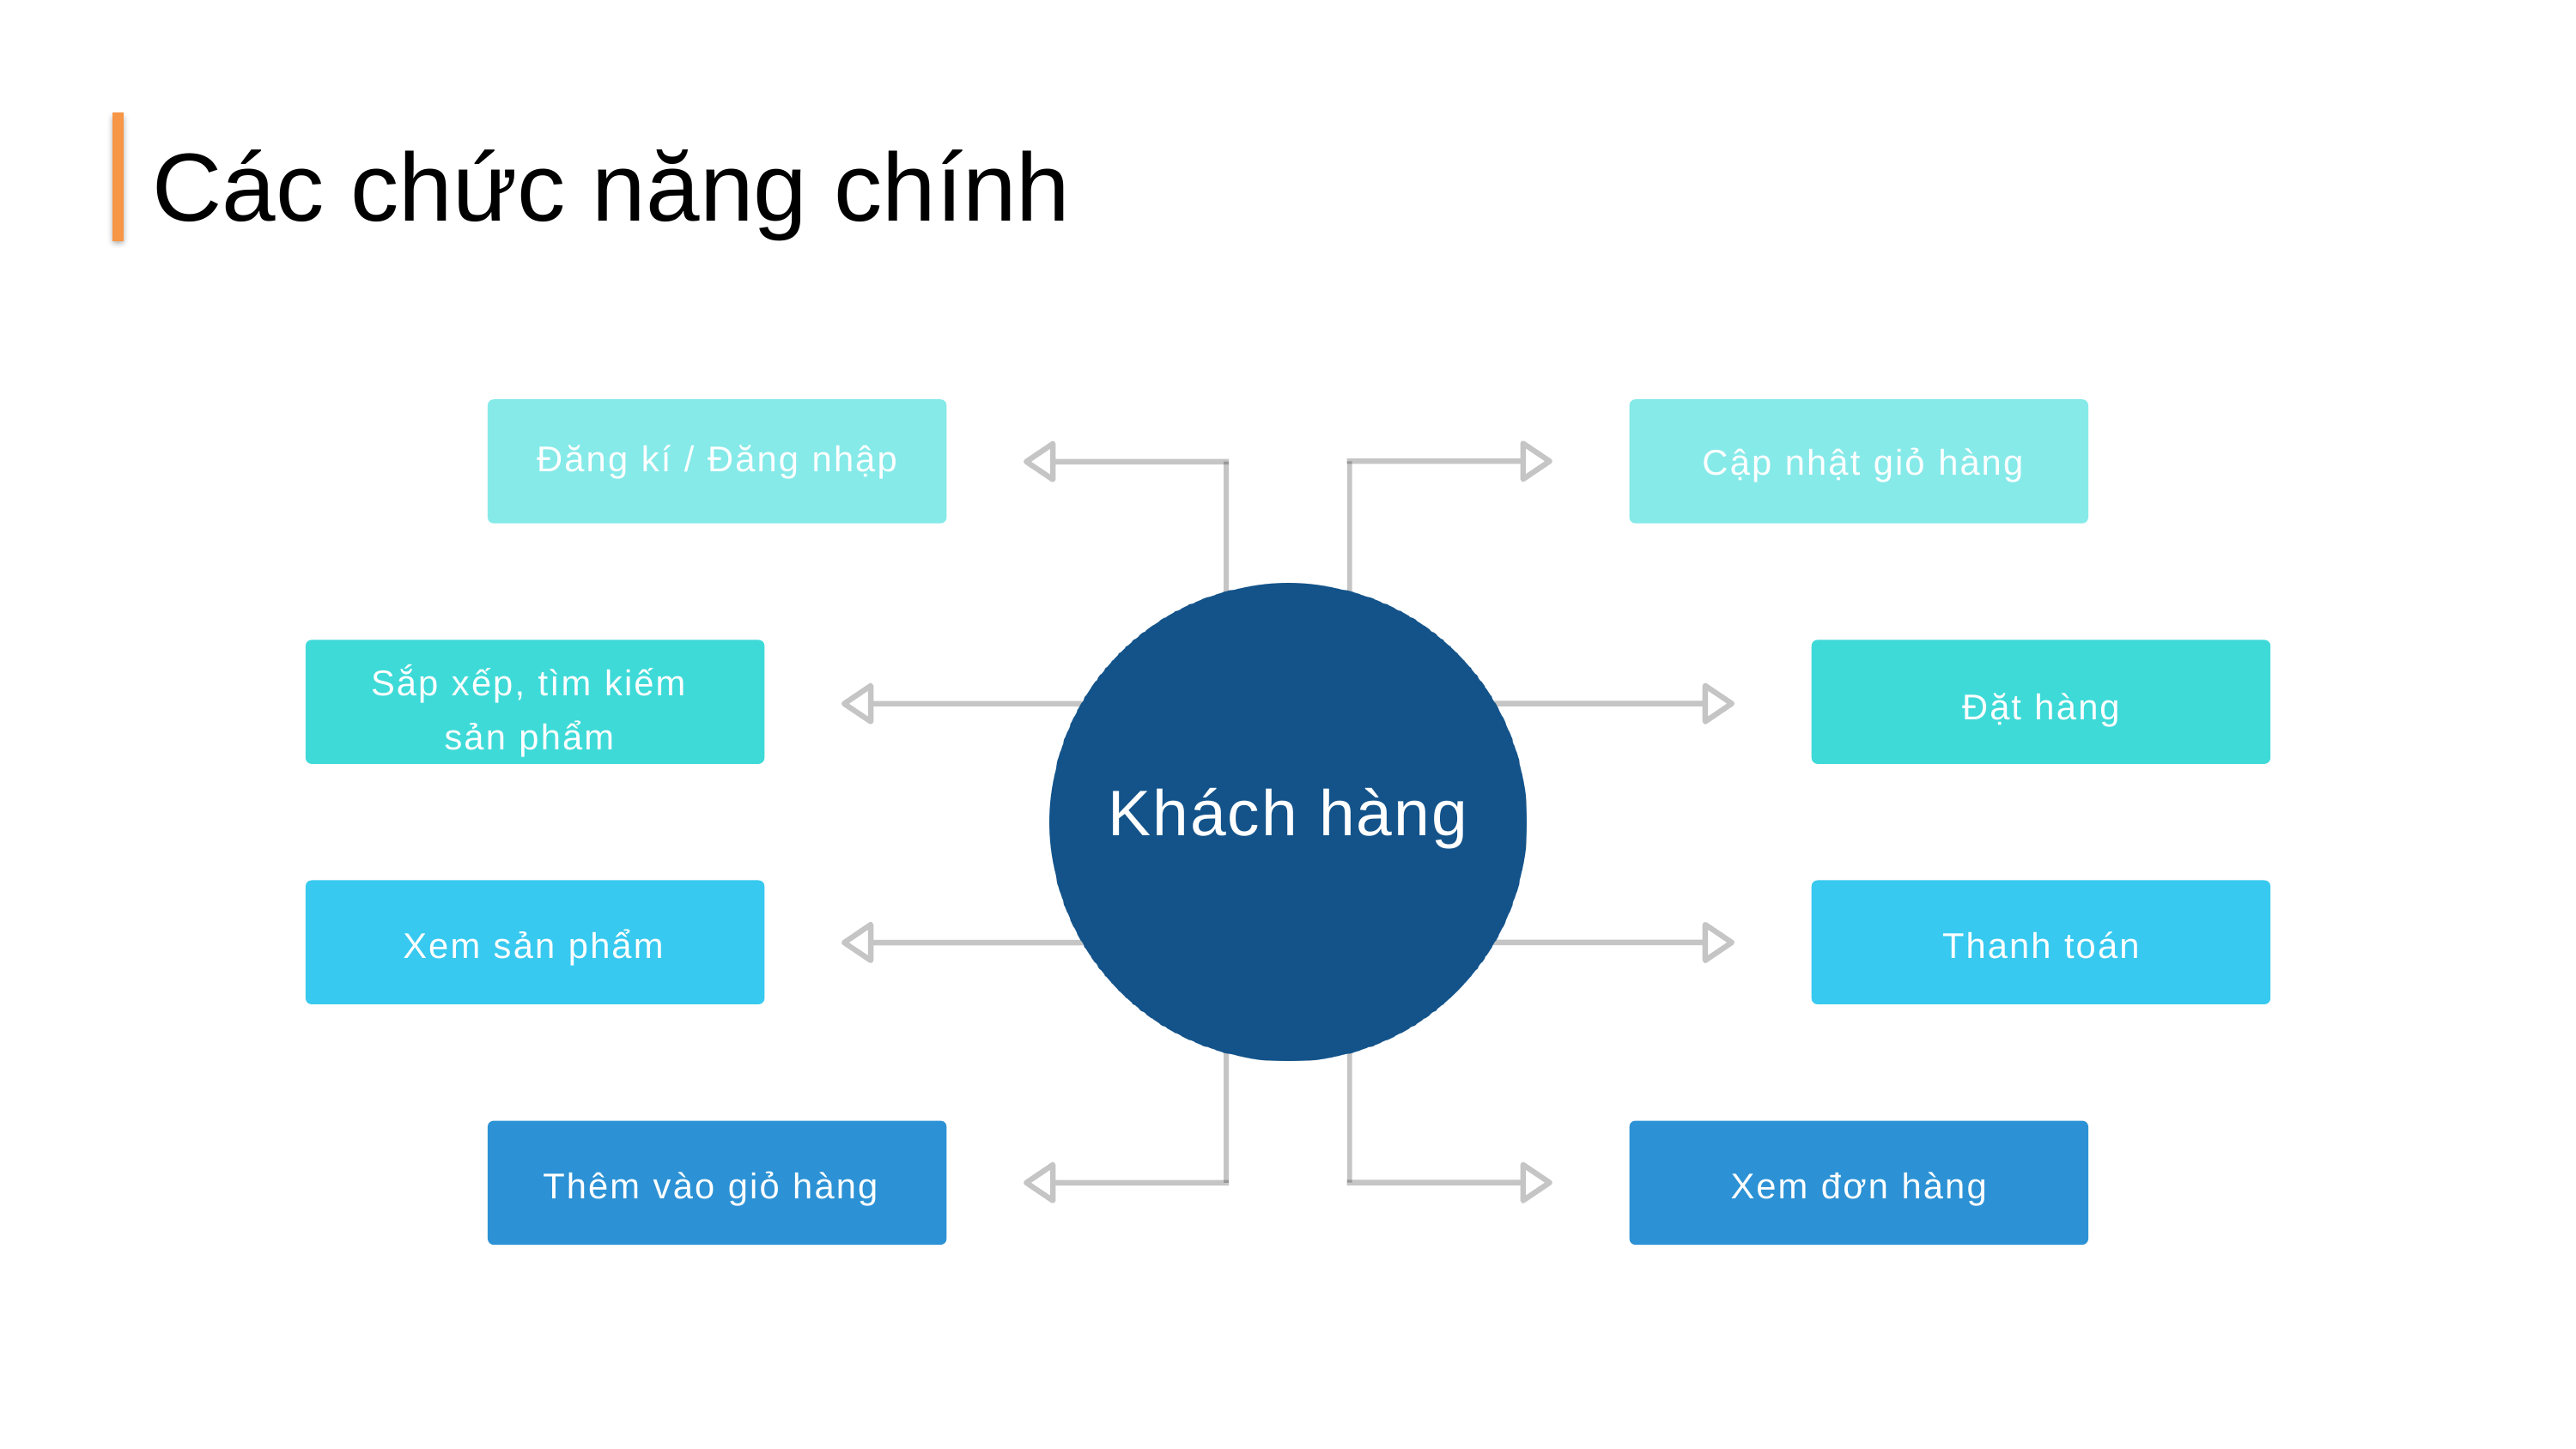

Các chức năng chính

Đăng kí / Đăng nhập
Cập nhật giỏ hàng

Sắp xếp, tìm kiếm sản phẩm
Đặt hàng
Khách hàng

Xem sản phẩm
Thanh toán

Thêm vào giỏ hàng
Xem đơn hàng